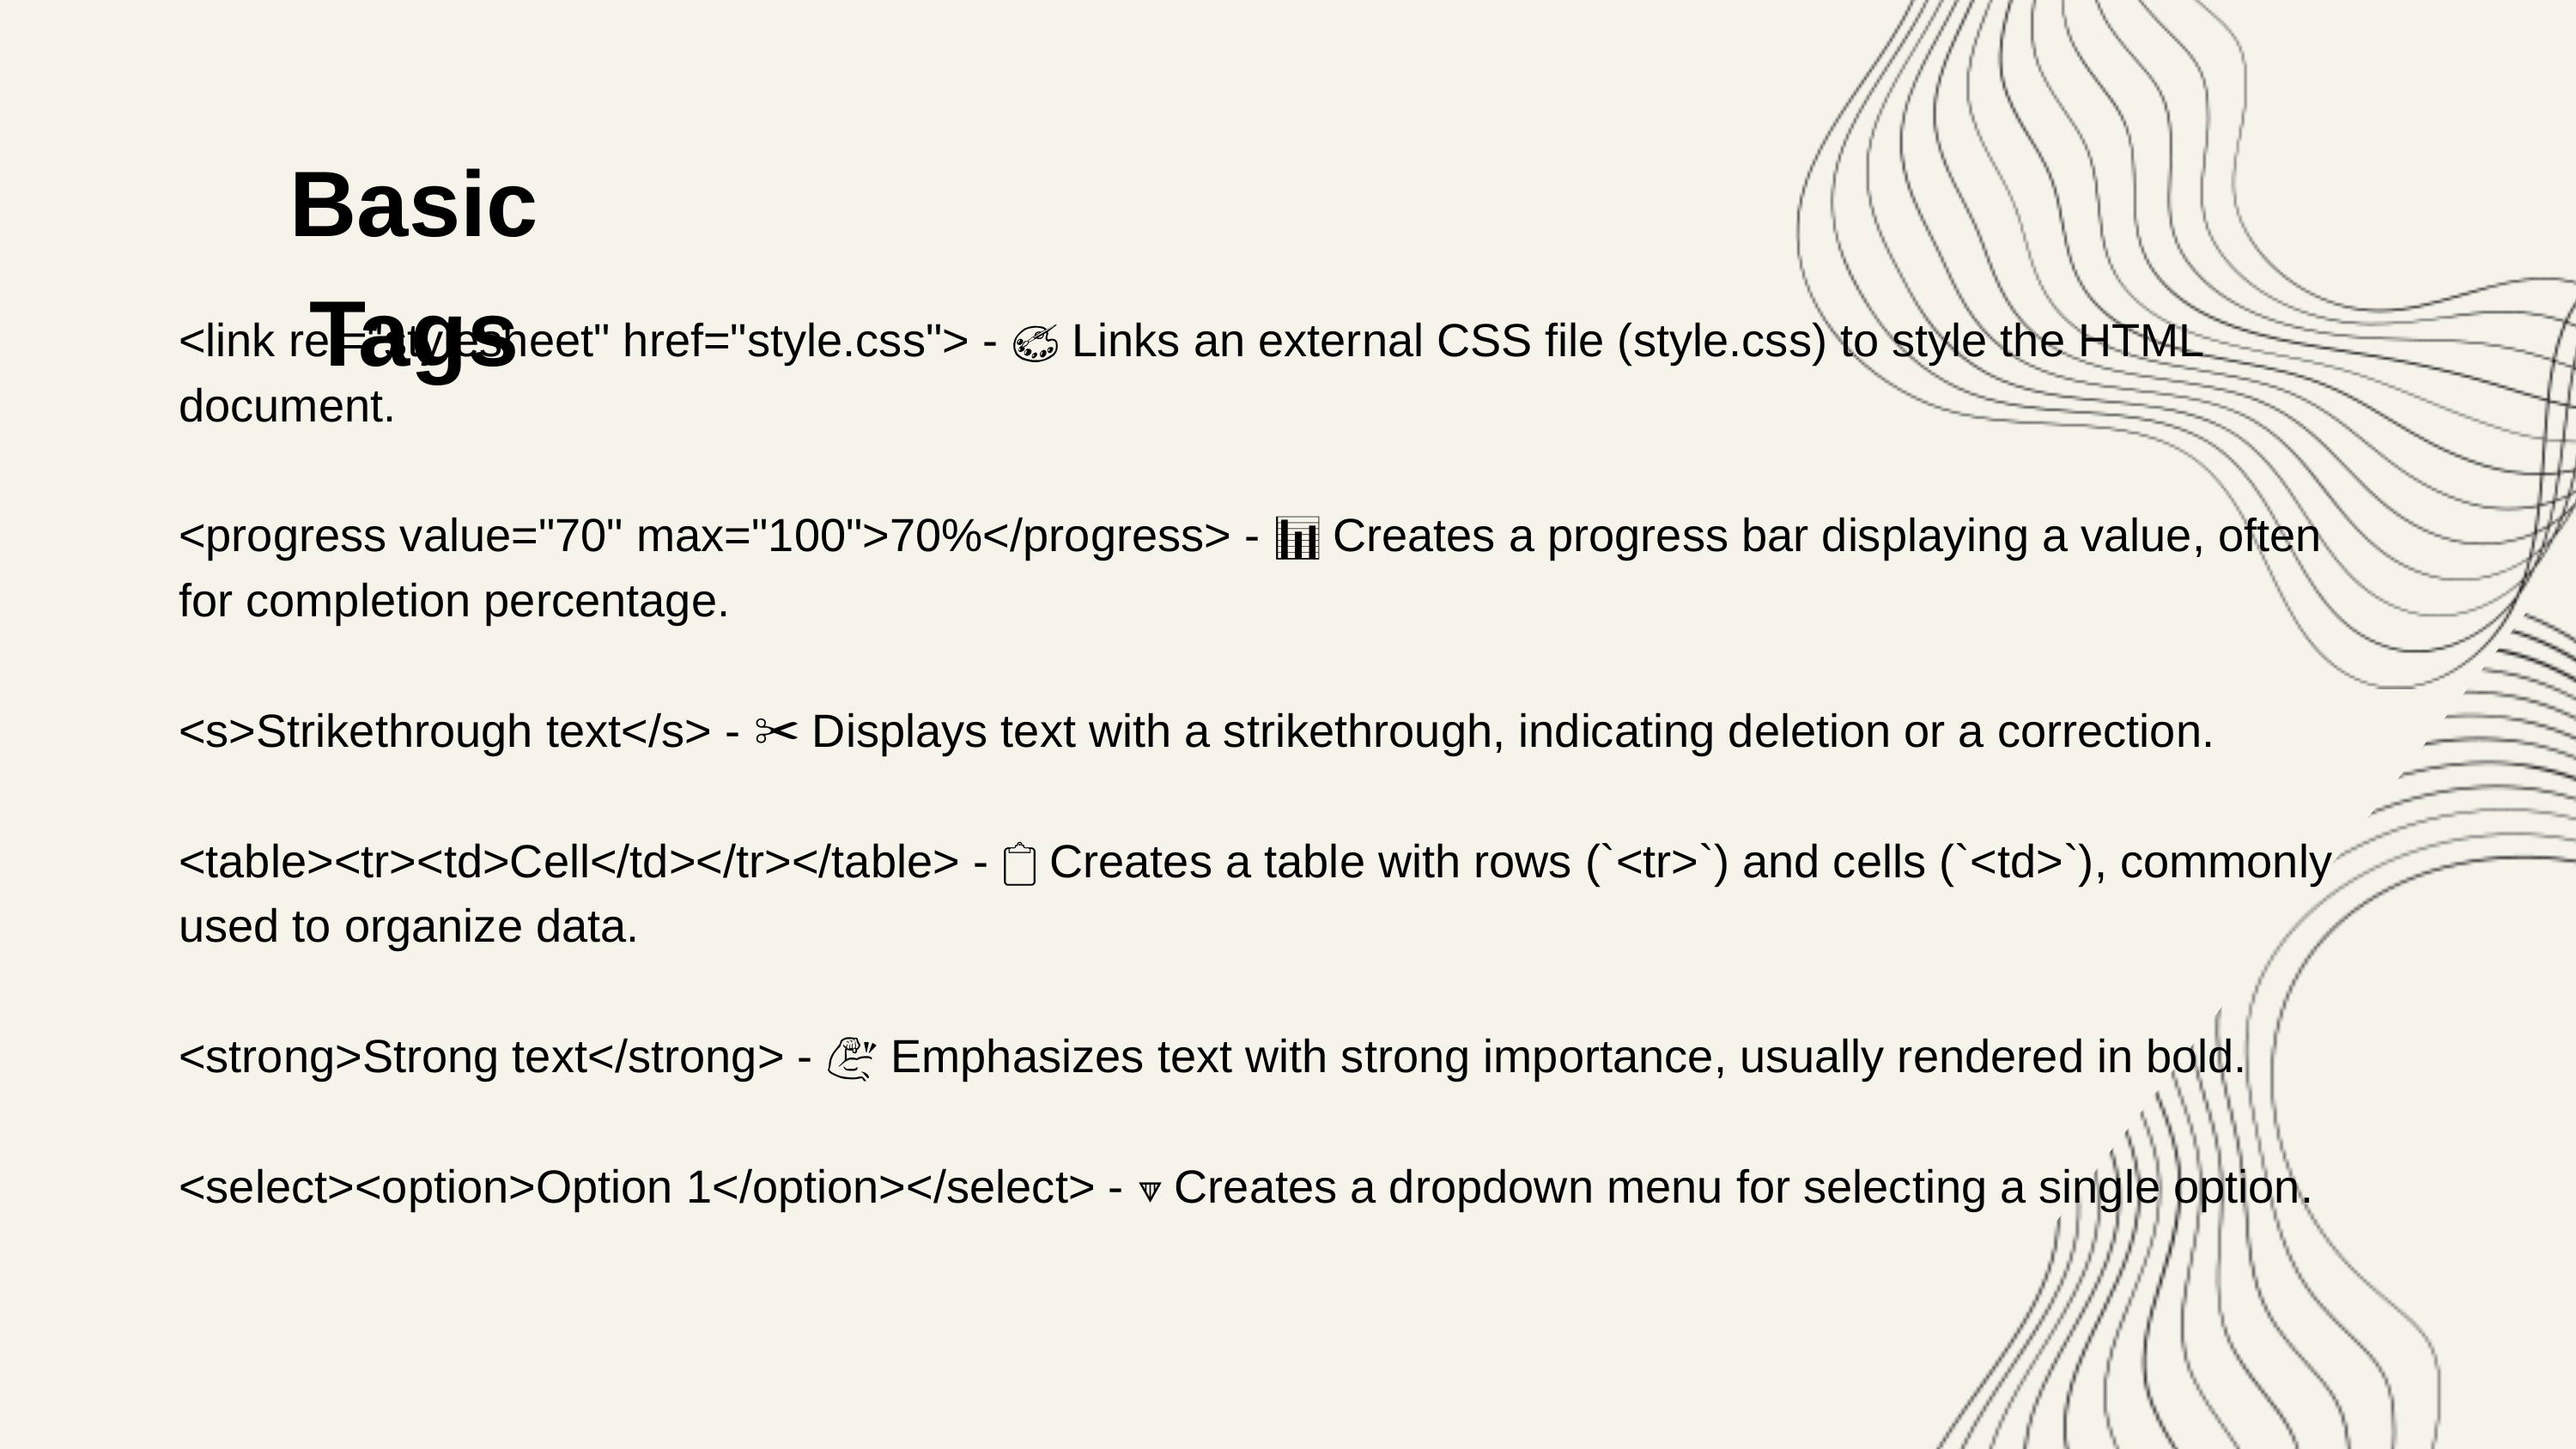

Basic Tags
<link rel="stylesheet" href="style.css"> - 🎨 Links an external CSS file (style.css) to style the HTML document.

<progress value="70" max="100">70%</progress> - 📊 Creates a progress bar displaying a value, often for completion percentage.

<s>Strikethrough text</s> - ✂️ Displays text with a strikethrough, indicating deletion or a correction.

<table><tr><td>Cell</td></tr></table> - 📋 Creates a table with rows (`<tr>`) and cells (`<td>`), commonly used to organize data.

<strong>Strong text</strong> - 💪 Emphasizes text with strong importance, usually rendered in bold.

<select><option>Option 1</option></select> - 🔽 Creates a dropdown menu for selecting a single option.